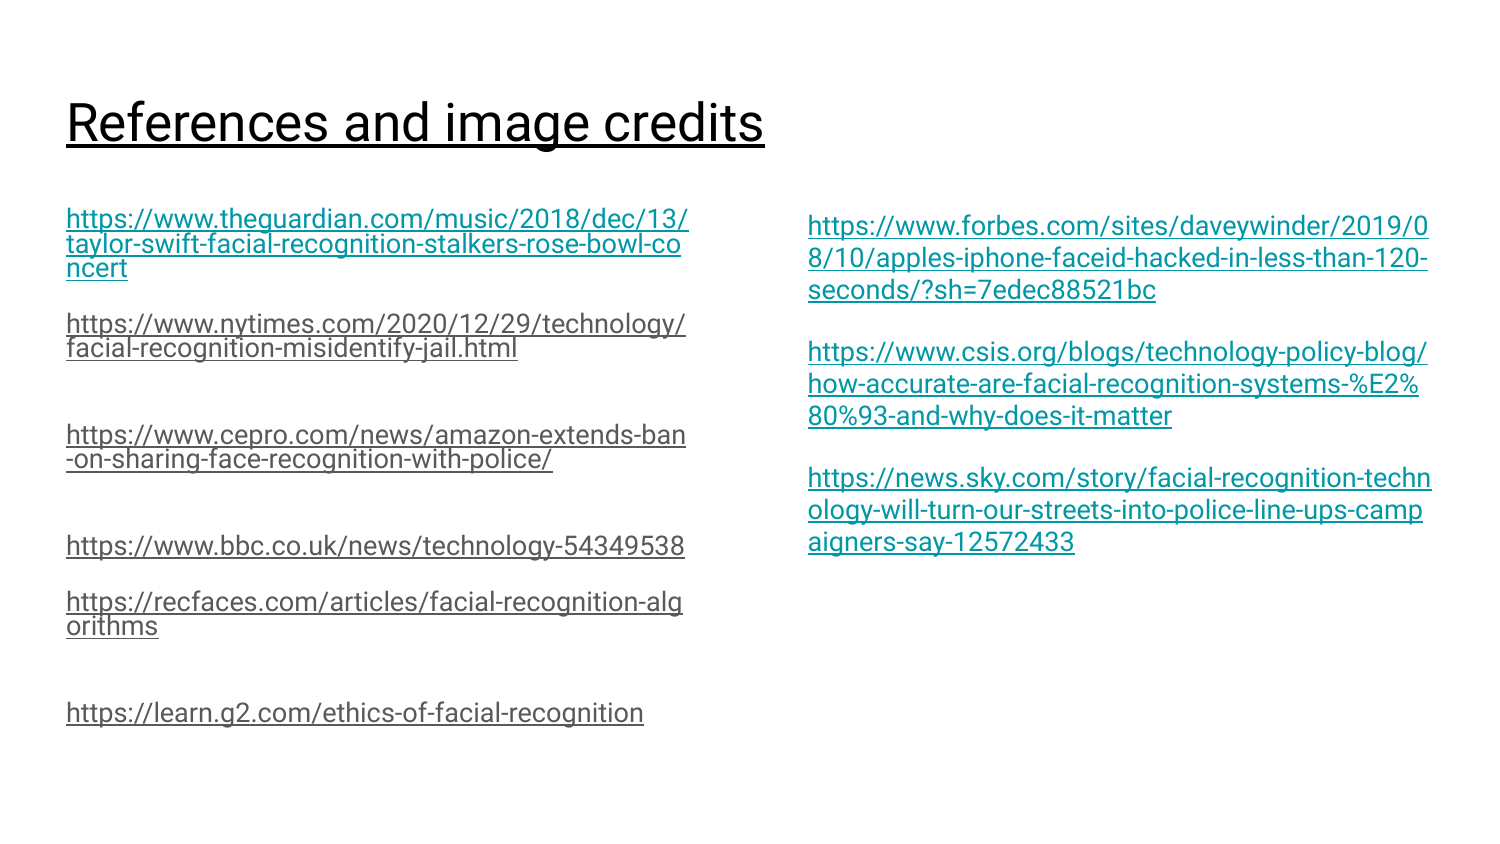

# References and image credits
https://www.theguardian.com/music/2018/dec/13/taylor-swift-facial-recognition-stalkers-rose-bowl-concert
https://www.nytimes.com/2020/12/29/technology/facial-recognition-misidentify-jail.html
https://www.cepro.com/news/amazon-extends-ban-on-sharing-face-recognition-with-police/
https://www.bbc.co.uk/news/technology-54349538
https://recfaces.com/articles/facial-recognition-algorithms
https://learn.g2.com/ethics-of-facial-recognition
https://www.forbes.com/sites/daveywinder/2019/08/10/apples-iphone-faceid-hacked-in-less-than-120-seconds/?sh=7edec88521bc
https://www.csis.org/blogs/technology-policy-blog/how-accurate-are-facial-recognition-systems-%E2%80%93-and-why-does-it-matter
https://news.sky.com/story/facial-recognition-technology-will-turn-our-streets-into-police-line-ups-campaigners-say-12572433